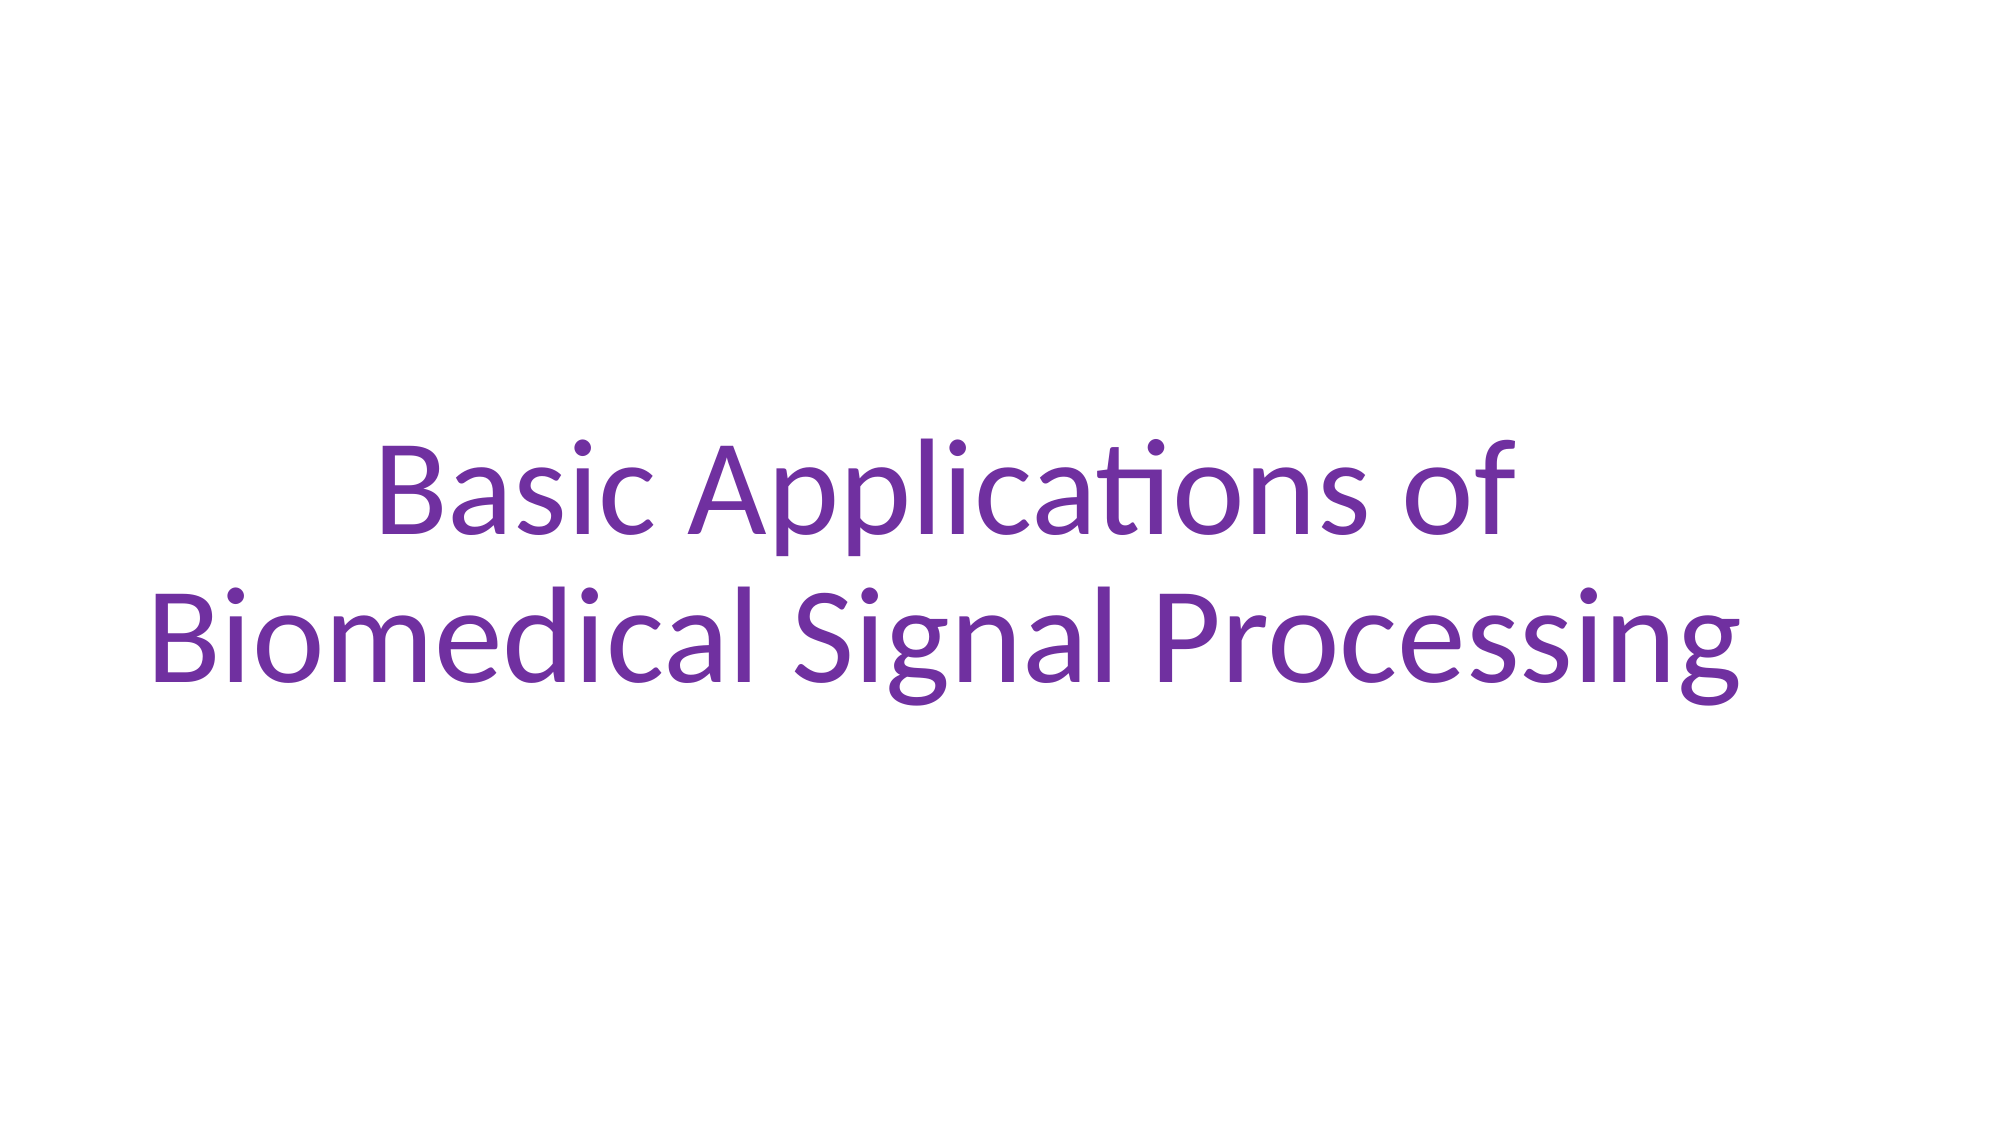

# Basic Applications of Biomedical Signal Processing